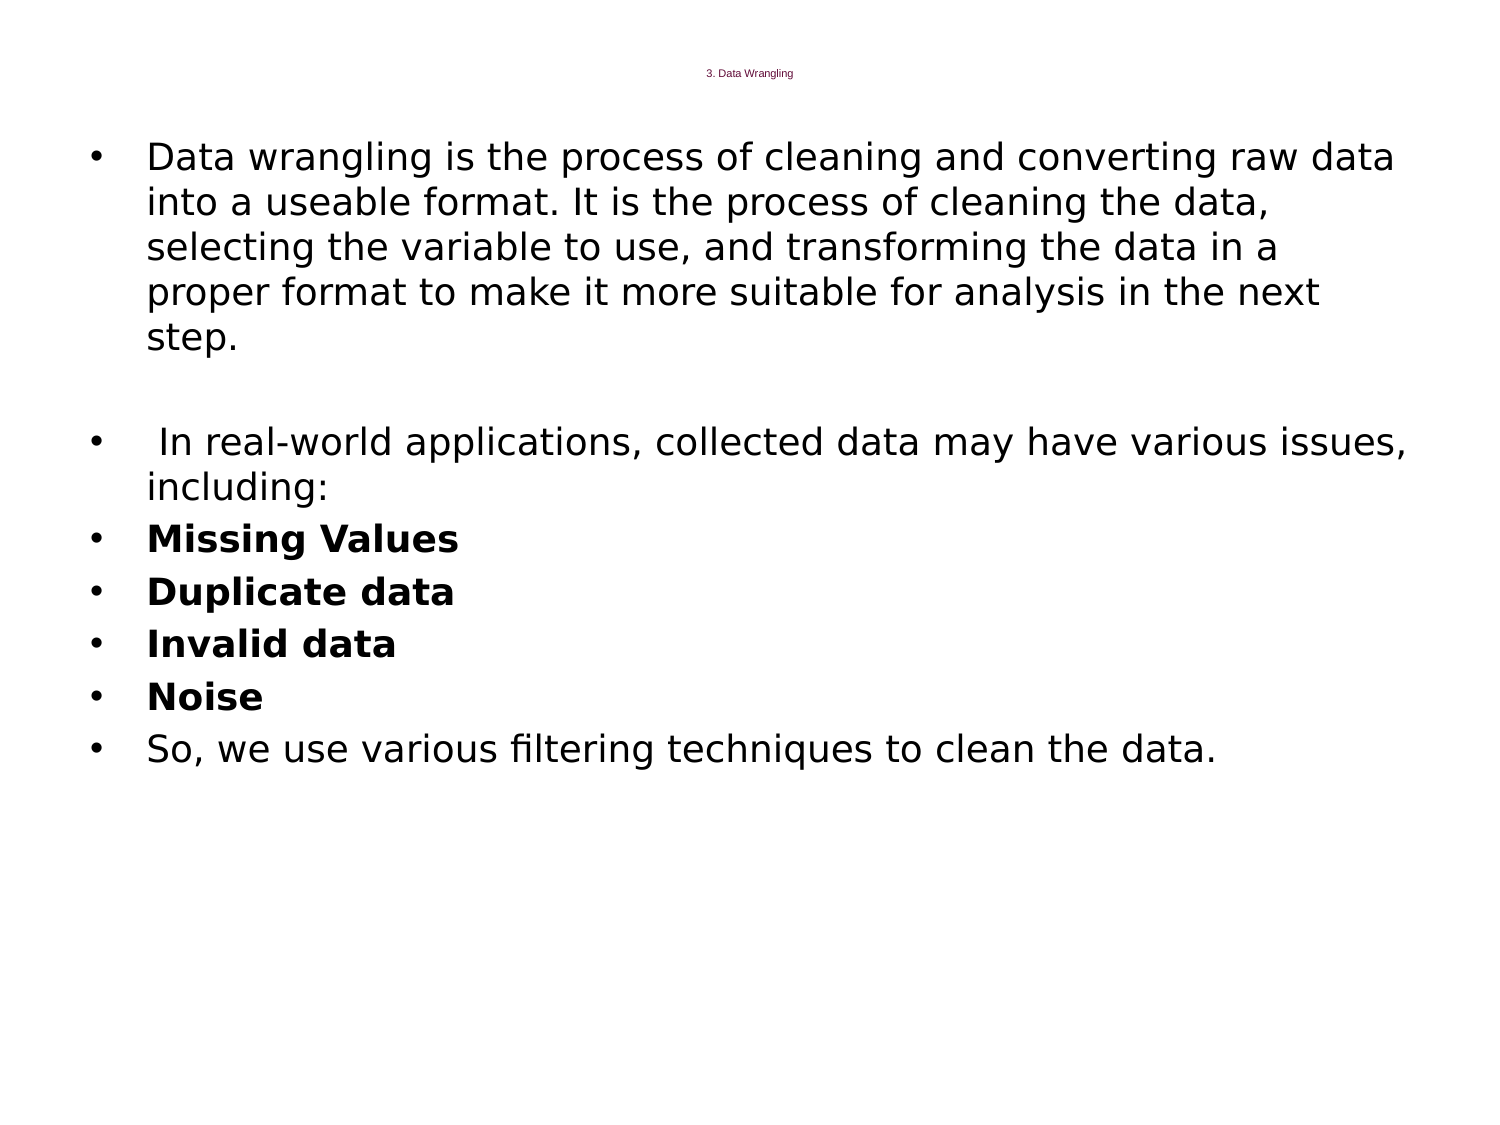

# 3. Data Wrangling
Data wrangling is the process of cleaning and converting raw data into a useable format. It is the process of cleaning the data, selecting the variable to use, and transforming the data in a proper format to make it more suitable for analysis in the next step.

 In real-world applications, collected data may have various issues, including:
Missing Values
Duplicate data
Invalid data
Noise
So, we use various filtering techniques to clean the data.